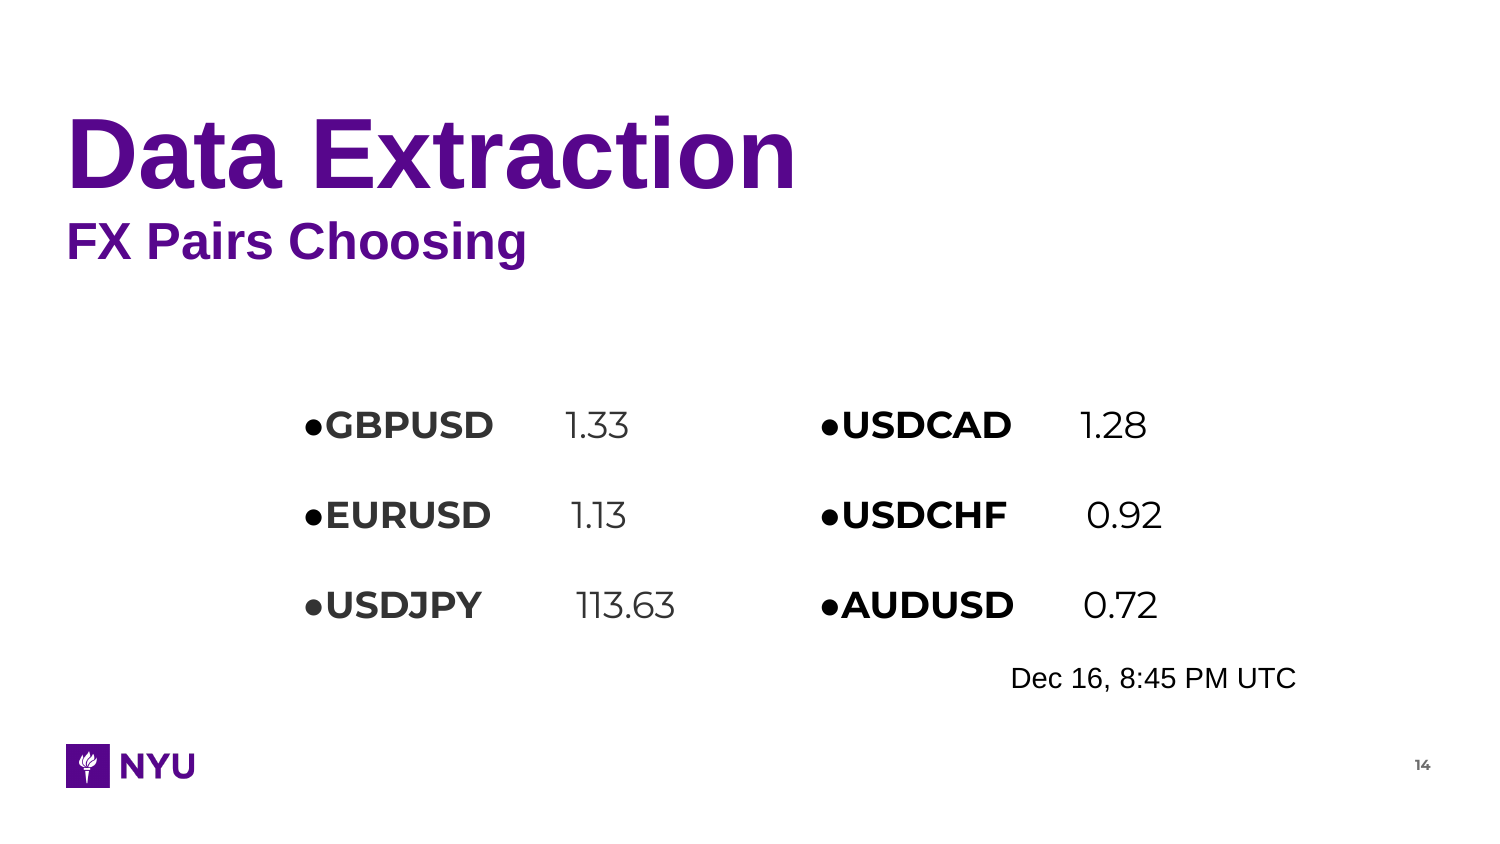

# Data Extraction
FX Pairs Choosing
●GBPUSD       1.33
●EURUSD        1.13
●USDJPY         113.63

●USDCAD       1.28
●USDCHF        0.92
●AUDUSD       0.72

Dec 16, 8:45 PM UTC